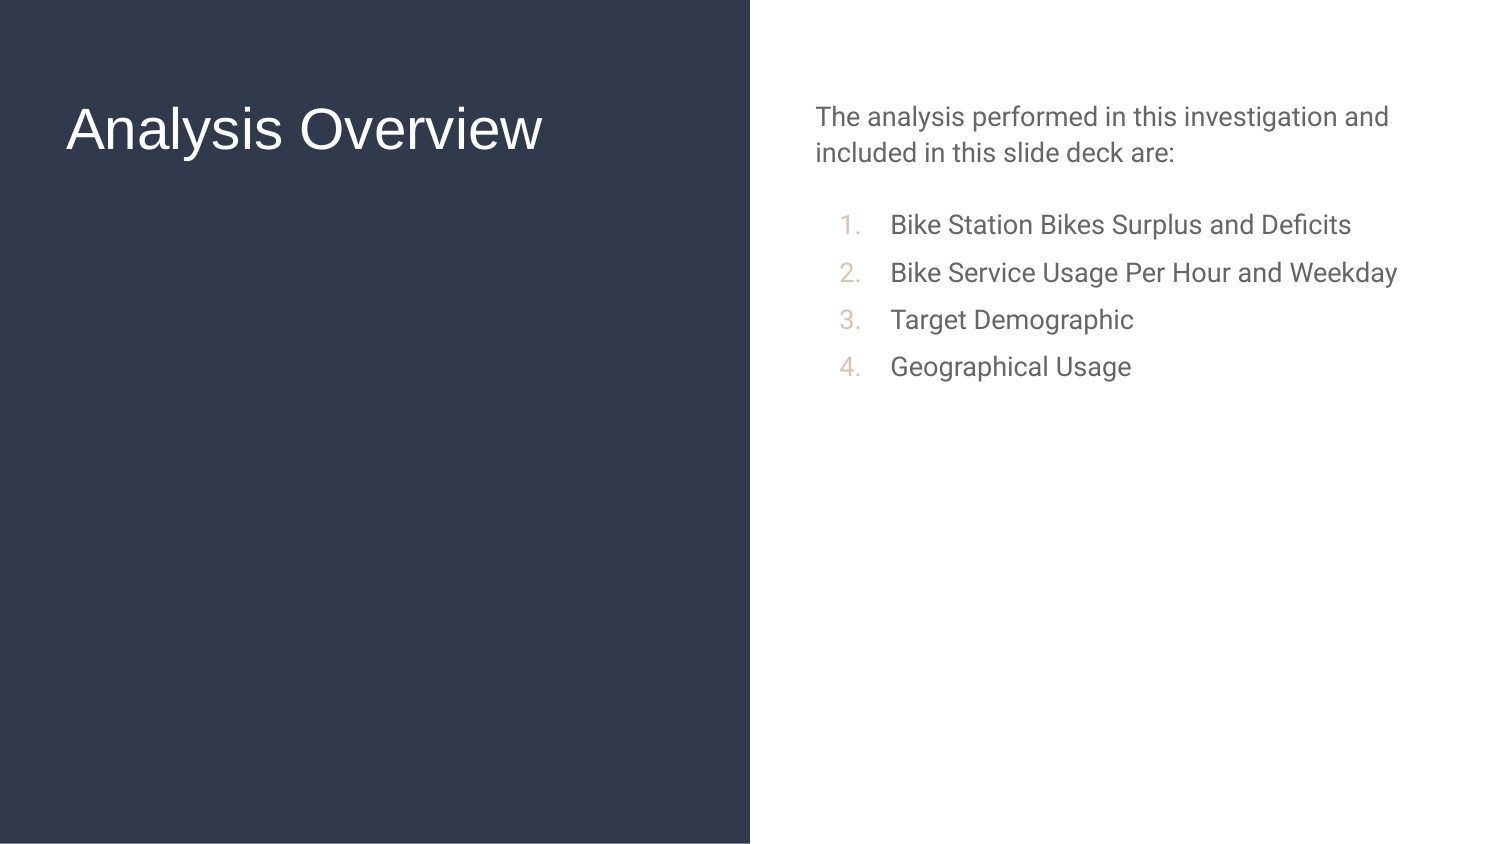

# Analysis Overview
The analysis performed in this investigation and included in this slide deck are:
Bike Station Bikes Surplus and Deficits
Bike Service Usage Per Hour and Weekday
Target Demographic
Geographical Usage